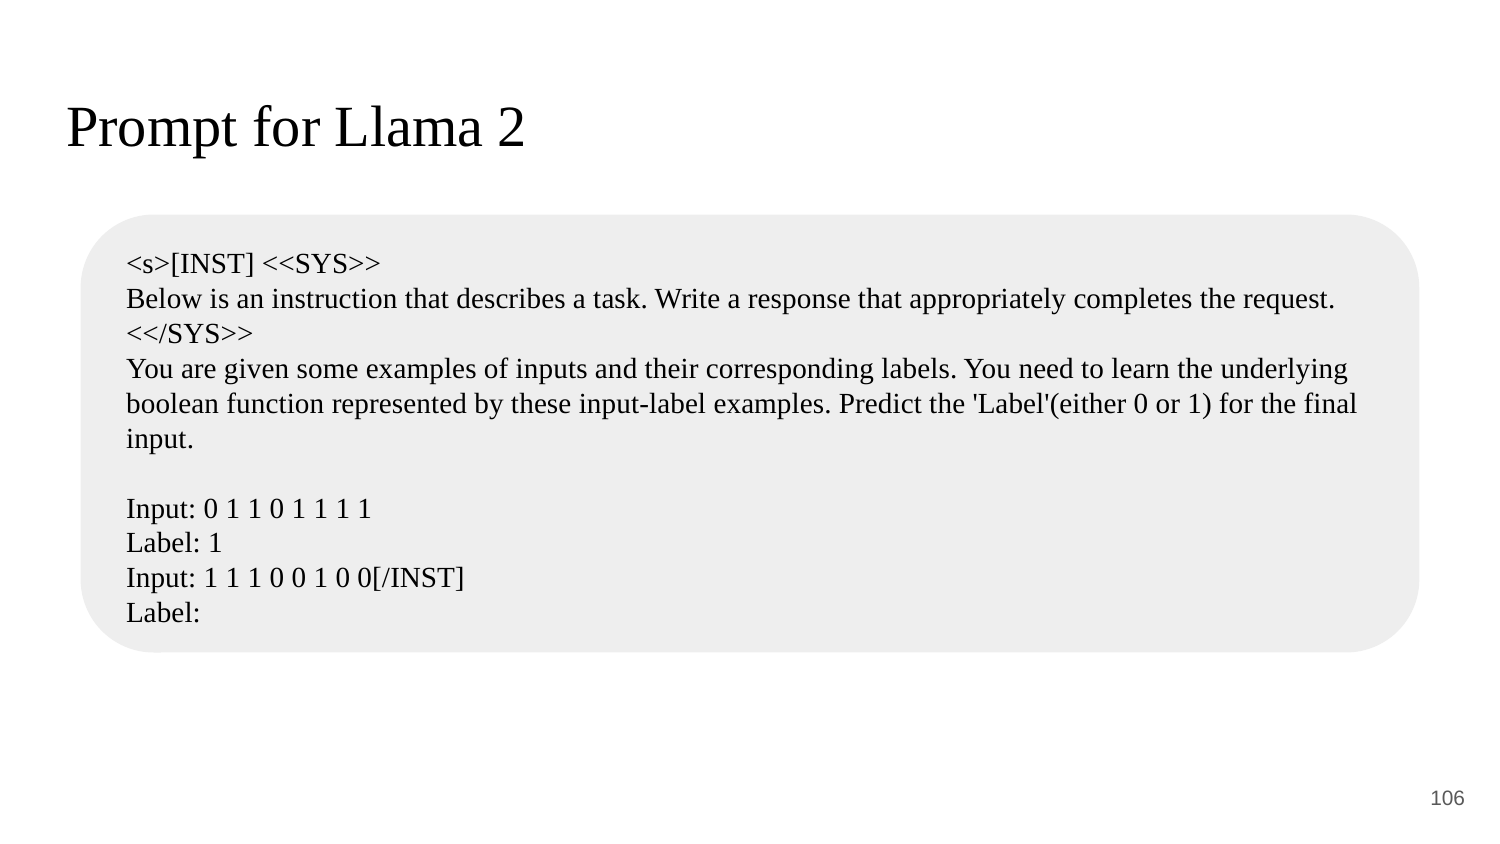

# Prompt for Llama 2

<s>[INST] <<SYS>>
Below is an instruction that describes a task. Write a response that appropriately completes the request.
<</SYS>>
You are given some examples of inputs and their corresponding labels. You need to learn the underlying boolean function represented by these input-label examples. Predict the 'Label'(either 0 or 1) for the final input.

Input: 0 1 1 0 1 1 1 1
Label: 1
Input: 1 1 1 0 0 1 0 0[/INST]
Label:
106